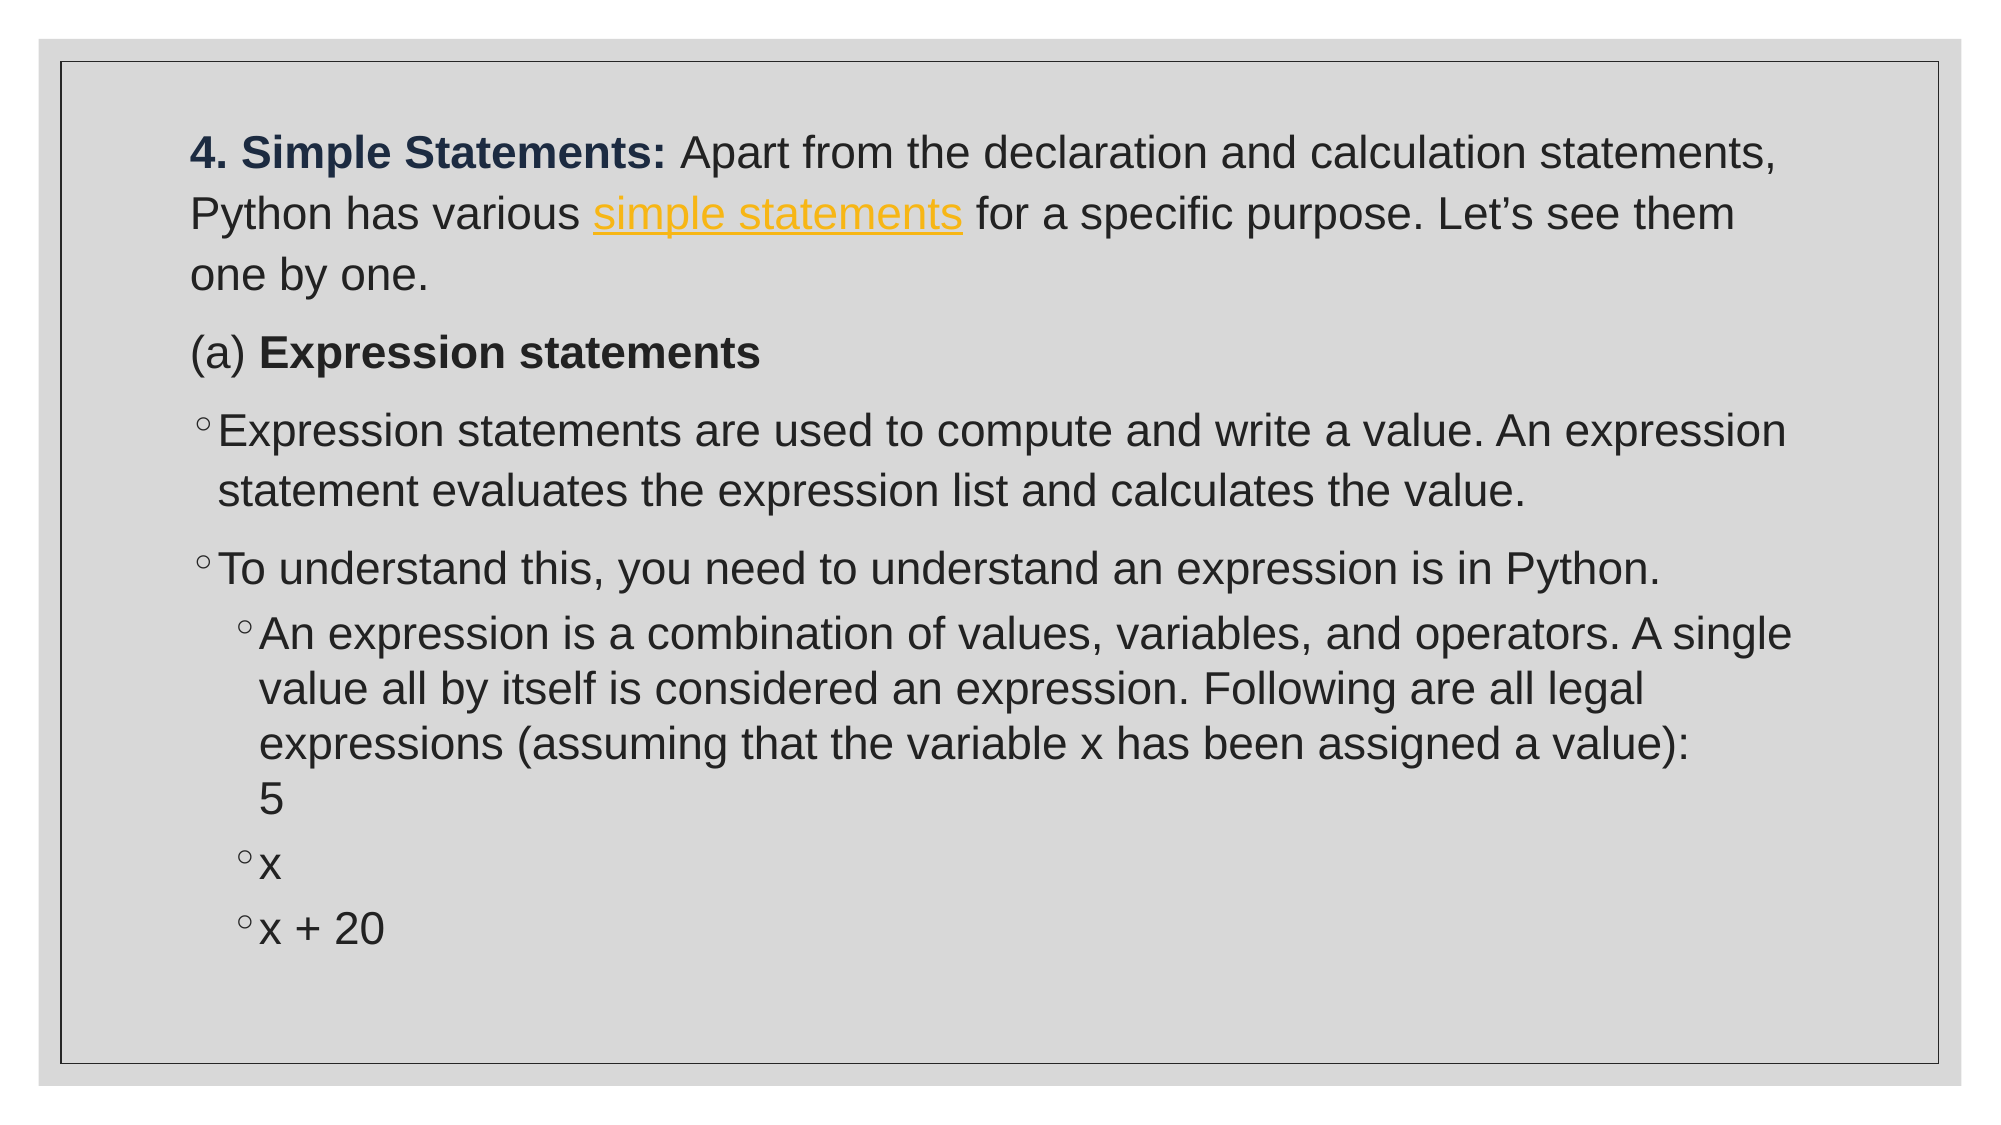

4. Simple Statements: Apart from the declaration and calculation statements, Python has various simple statements for a specific purpose. Let’s see them one by one.
(a) Expression statements
Expression statements are used to compute and write a value. An expression statement evaluates the expression list and calculates the value.
To understand this, you need to understand an expression is in Python.
An expression is a combination of values, variables, and operators. A single value all by itself is considered an expression. Following are all legal expressions (assuming that the variable x has been assigned a value):
5
x
x + 20